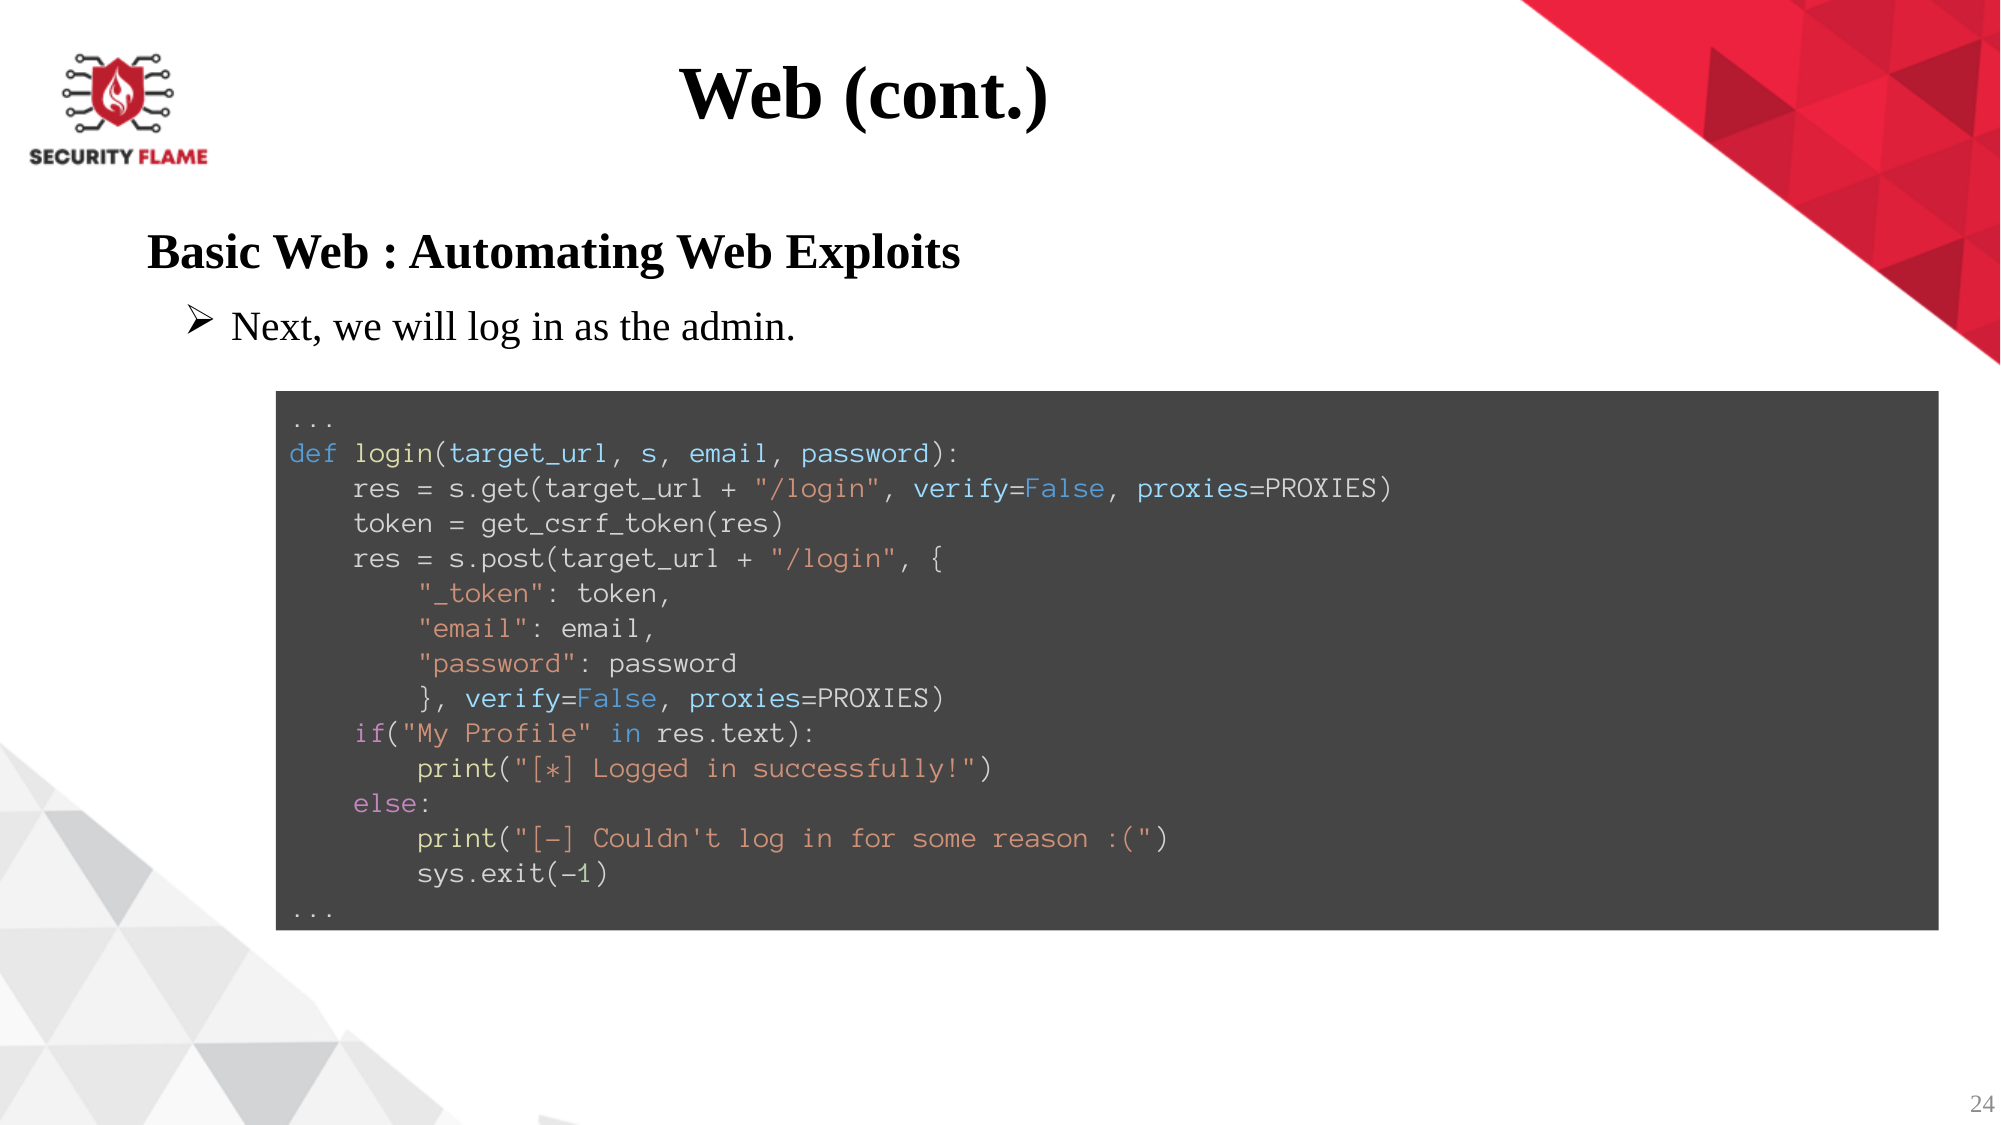

Web (cont.)
Basic Web : Automating Web Exploits
Next, we will log in as the admin.
...
def login(target_url, s, email, password):
    res = s.get(target_url + "/login", verify=False, proxies=PROXIES)
    token = get_csrf_token(res)
    res = s.post(target_url + "/login", {
        "_token": token,
        "email": email,
        "password": password
        }, verify=False, proxies=PROXIES)
    if("My Profile" in res.text):
        print("[*] Logged in successfully!")
    else:
        print("[-] Couldn't log in for some reason :(")
        sys.exit(-1)
...
24